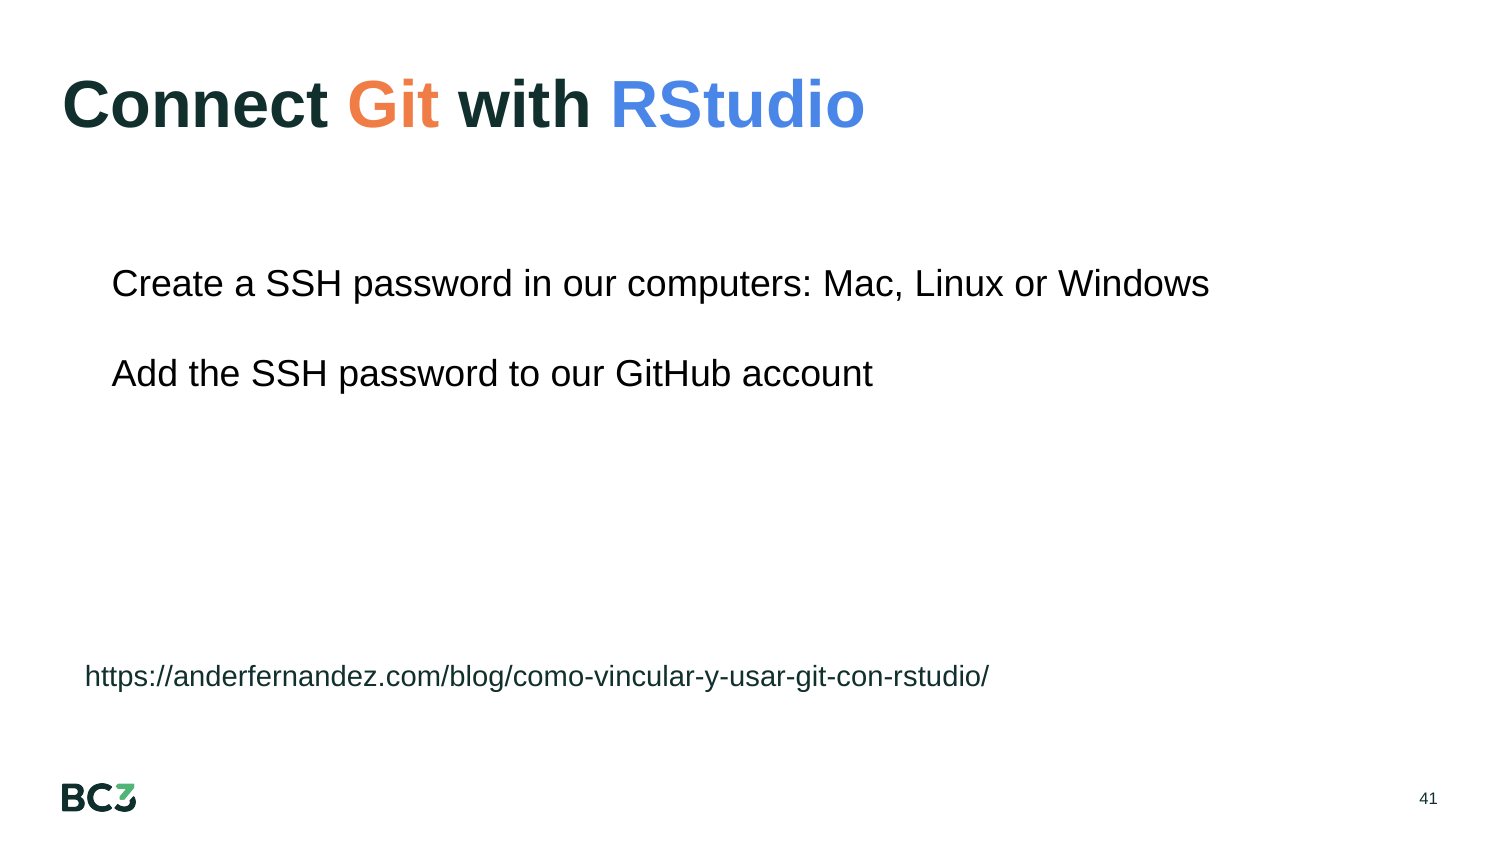

# Connect Git with RStudio
Create a SSH password in our computers: Mac, Linux or Windows

Add the SSH password to our GitHub account

https://anderfernandez.com/blog/como-vincular-y-usar-git-con-rstudio/
41